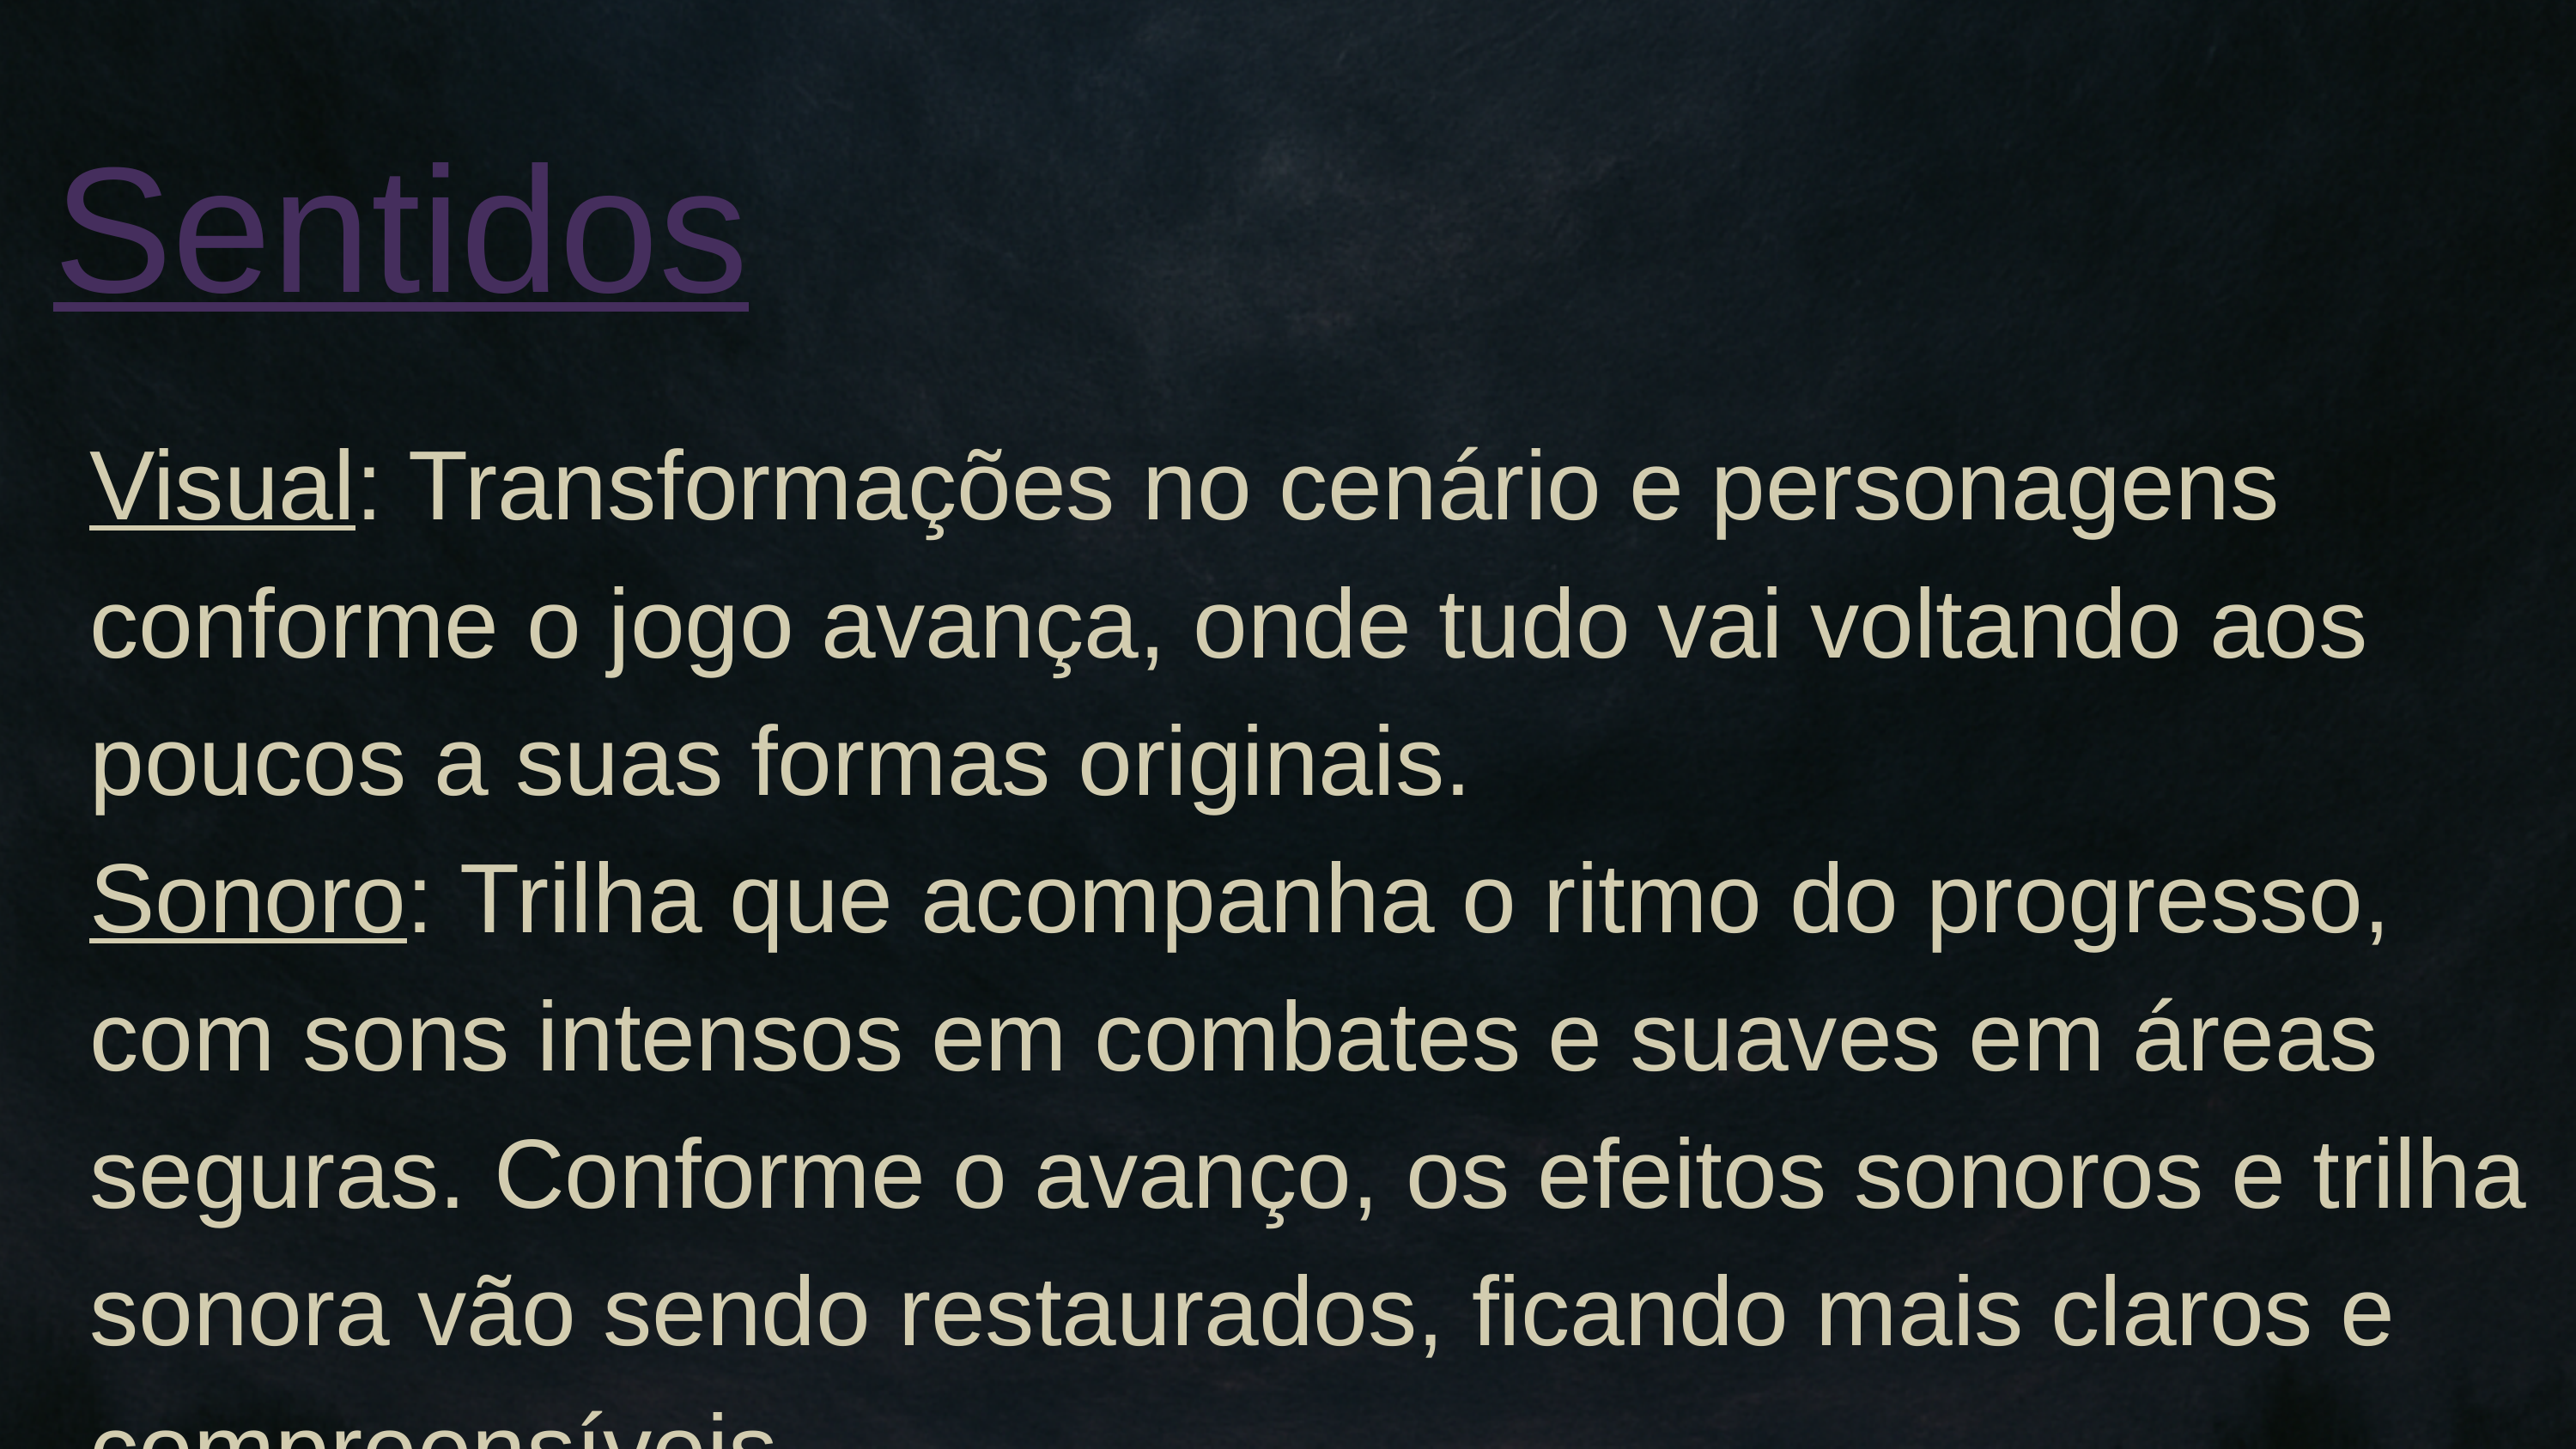

Sentidos
Visual: Transformações no cenário e personagens conforme o jogo avança, onde tudo vai voltando aos poucos a suas formas originais.
Sonoro: Trilha que acompanha o ritmo do progresso, com sons intensos em combates e suaves em áreas seguras. Conforme o avanço, os efeitos sonoros e trilha sonora vão sendo restaurados, ficando mais claros e compreensíveis.
Tátil: Animações e efeitos que reagem aos comandos do jogador, ampliando a imersão.